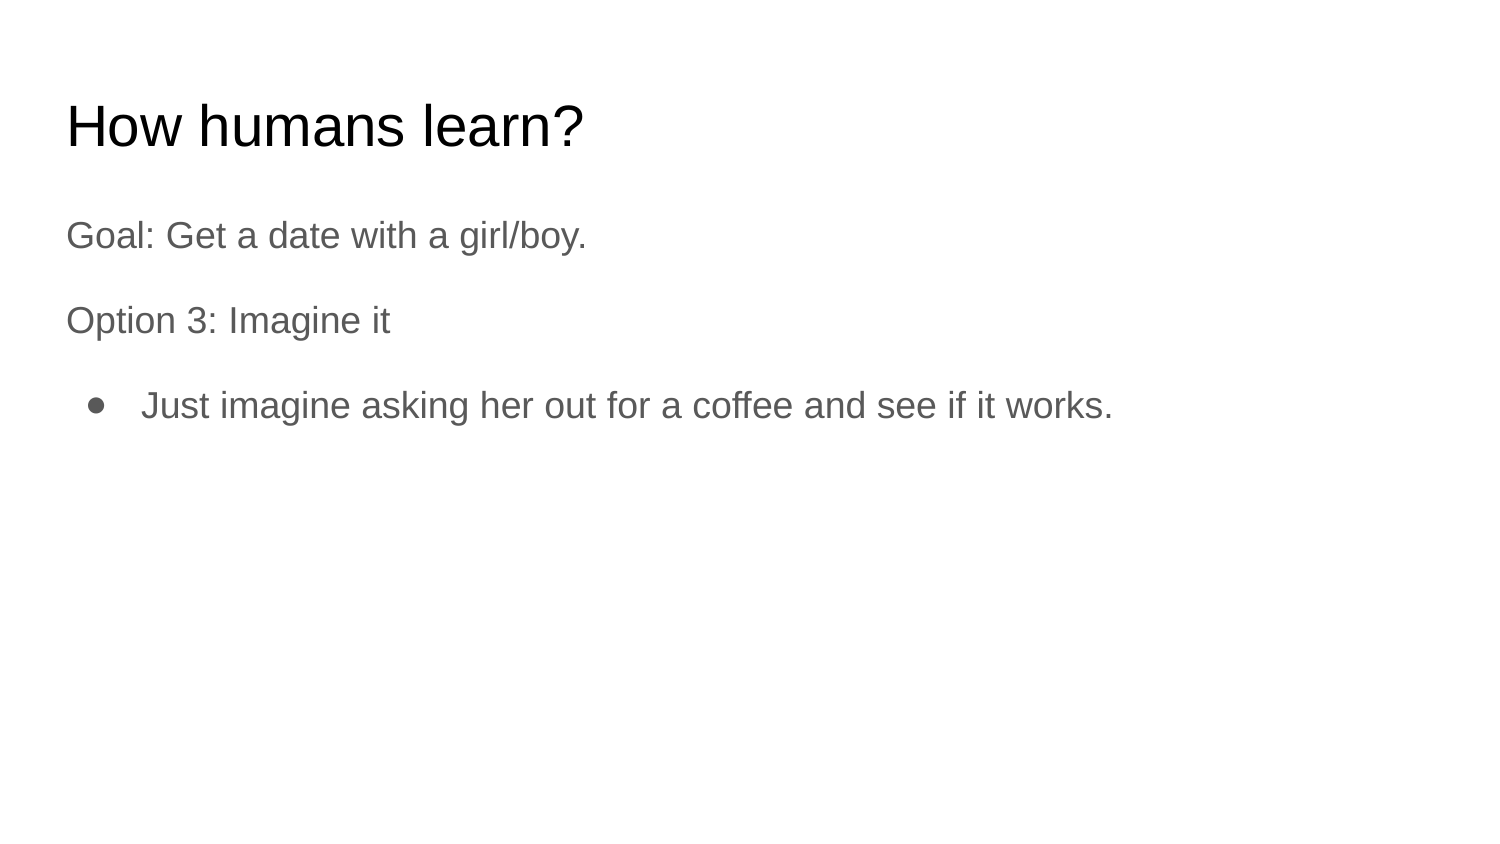

# How humans learn?
Goal: Get a date with a girl/boy.
Option 3: Imagine it
Just imagine asking her out for a coffee and see if it works.